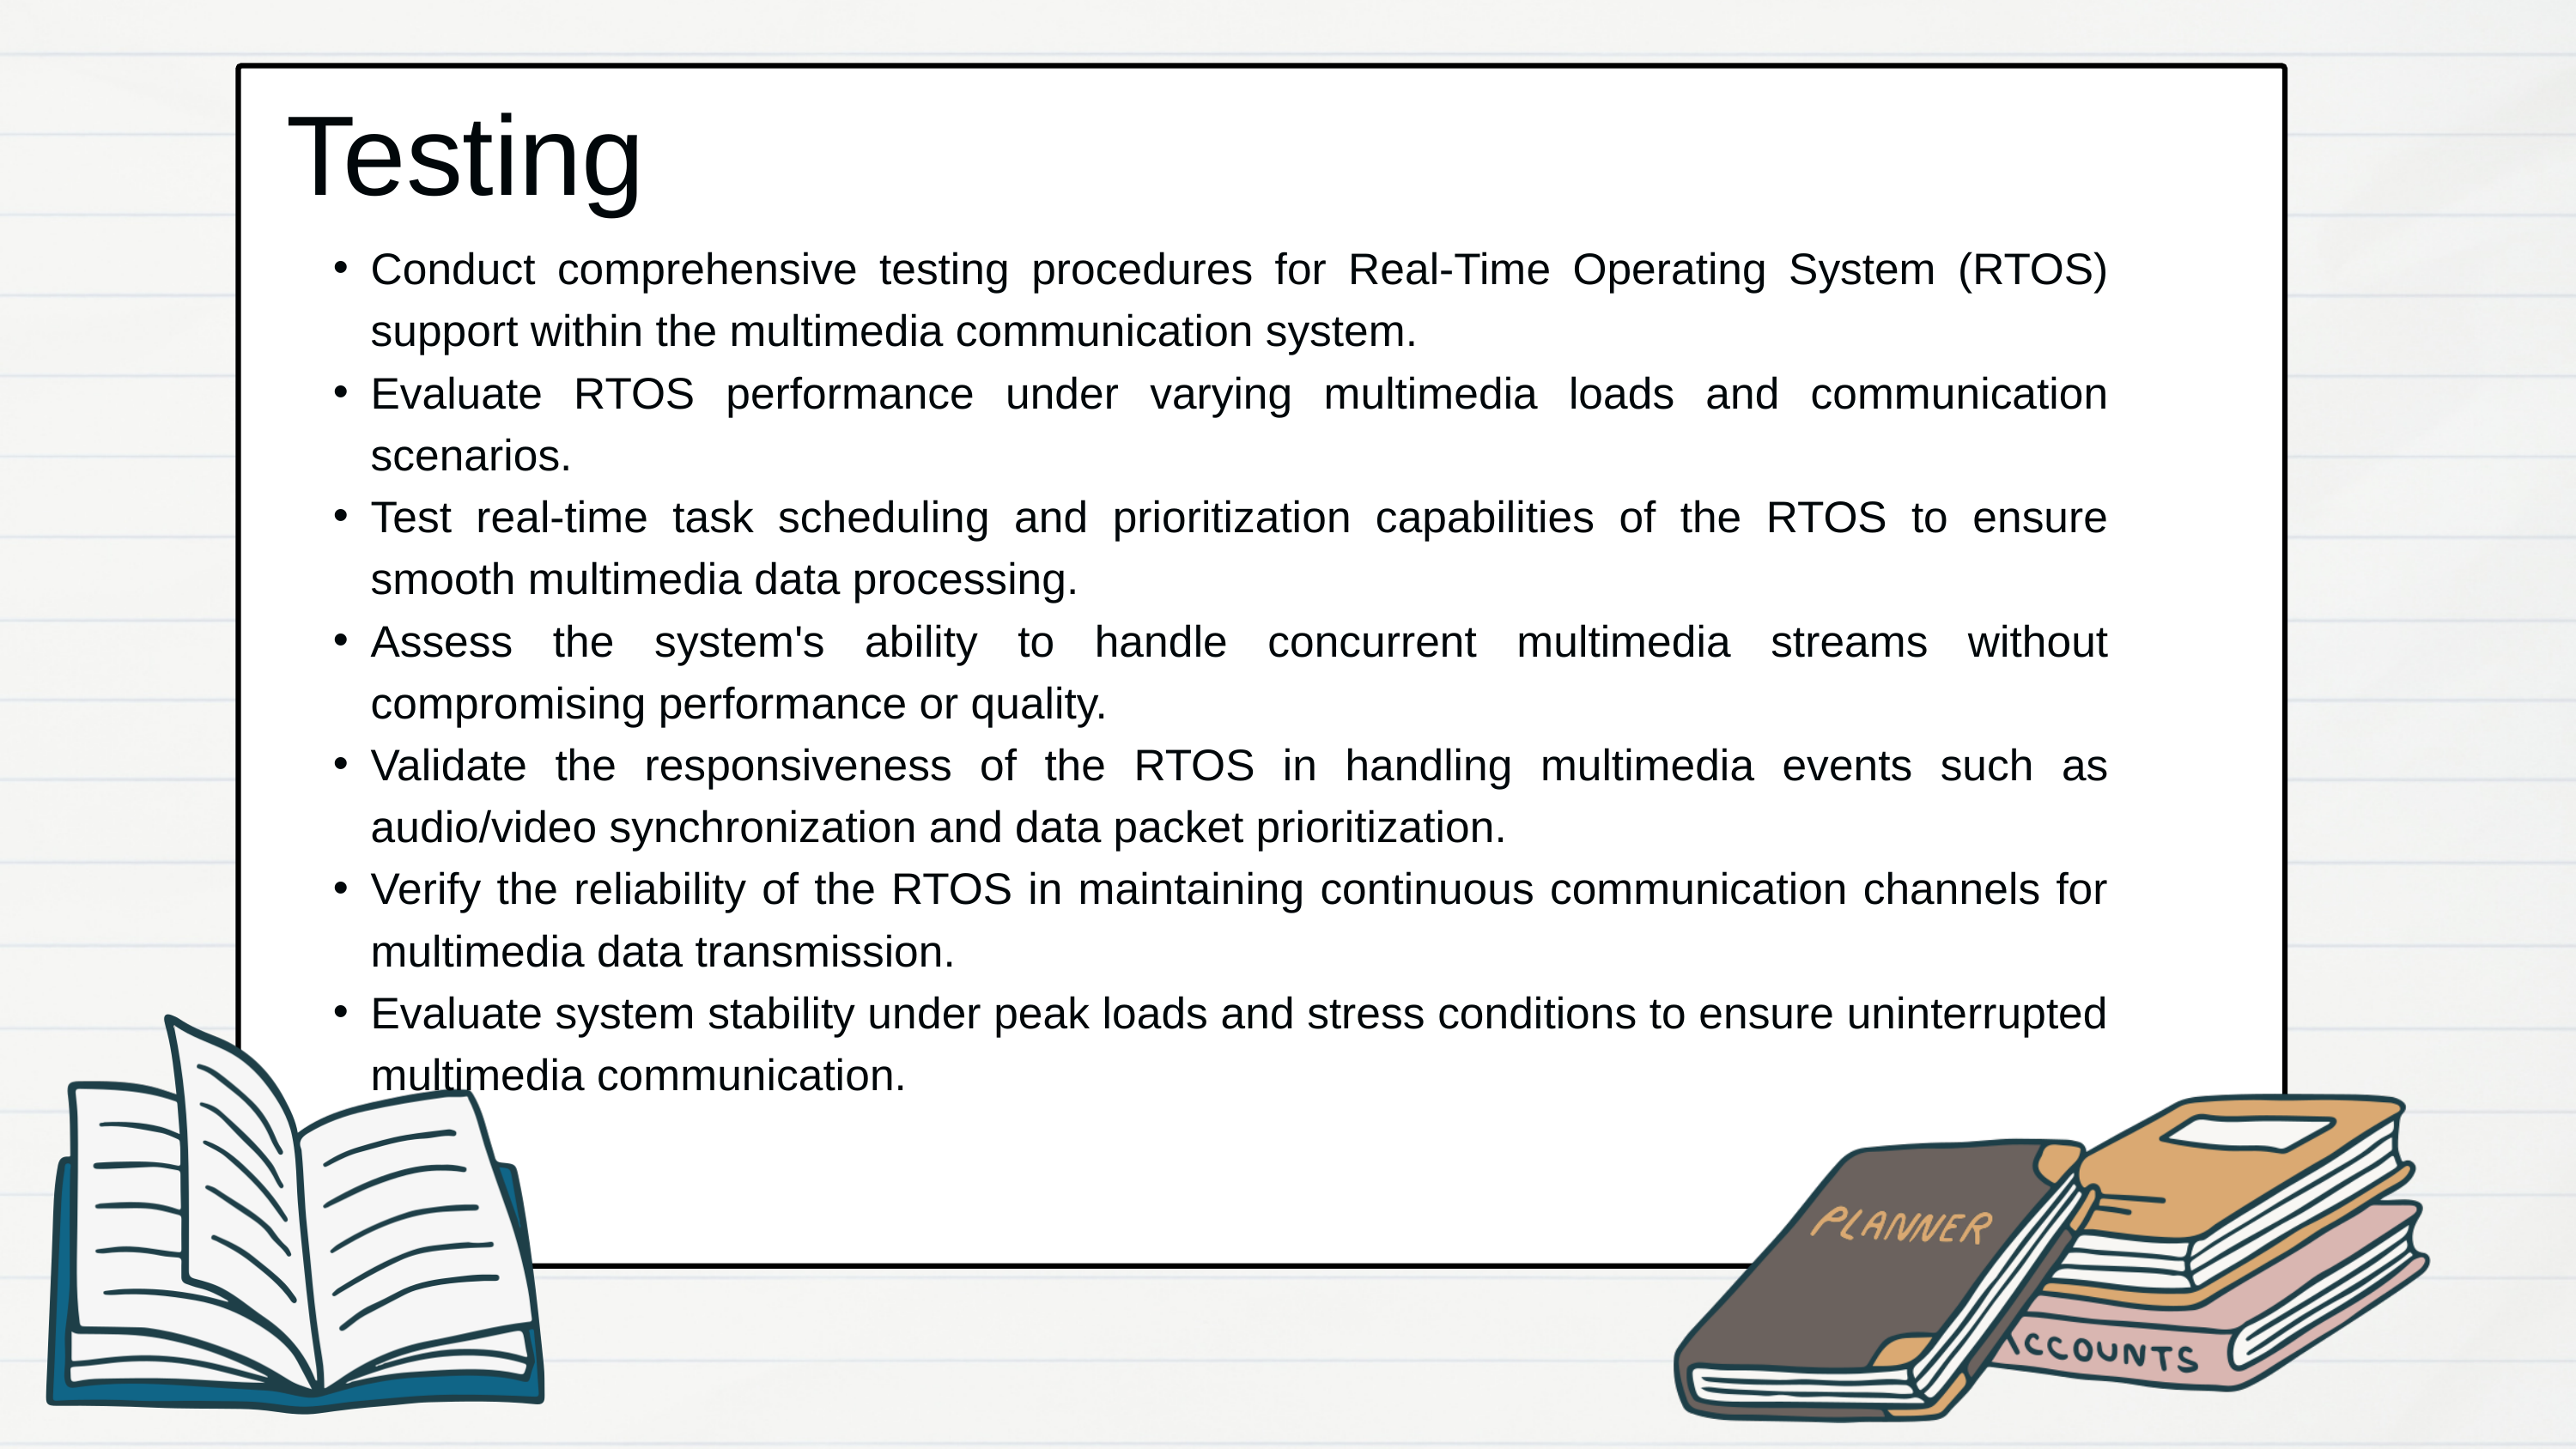

Testing

Conduct comprehensive testing procedures for Real-Time Operating System (RTOS) support within the multimedia communication system.
Evaluate RTOS performance under varying multimedia loads and communication scenarios.
Test real-time task scheduling and prioritization capabilities of the RTOS to ensure smooth multimedia data processing.
Assess the system's ability to handle concurrent multimedia streams without compromising performance or quality.
Validate the responsiveness of the RTOS in handling multimedia events such as audio/video synchronization and data packet prioritization.
Verify the reliability of the RTOS in maintaining continuous communication channels for multimedia data transmission.
Evaluate system stability under peak loads and stress conditions to ensure uninterrupted multimedia communication.